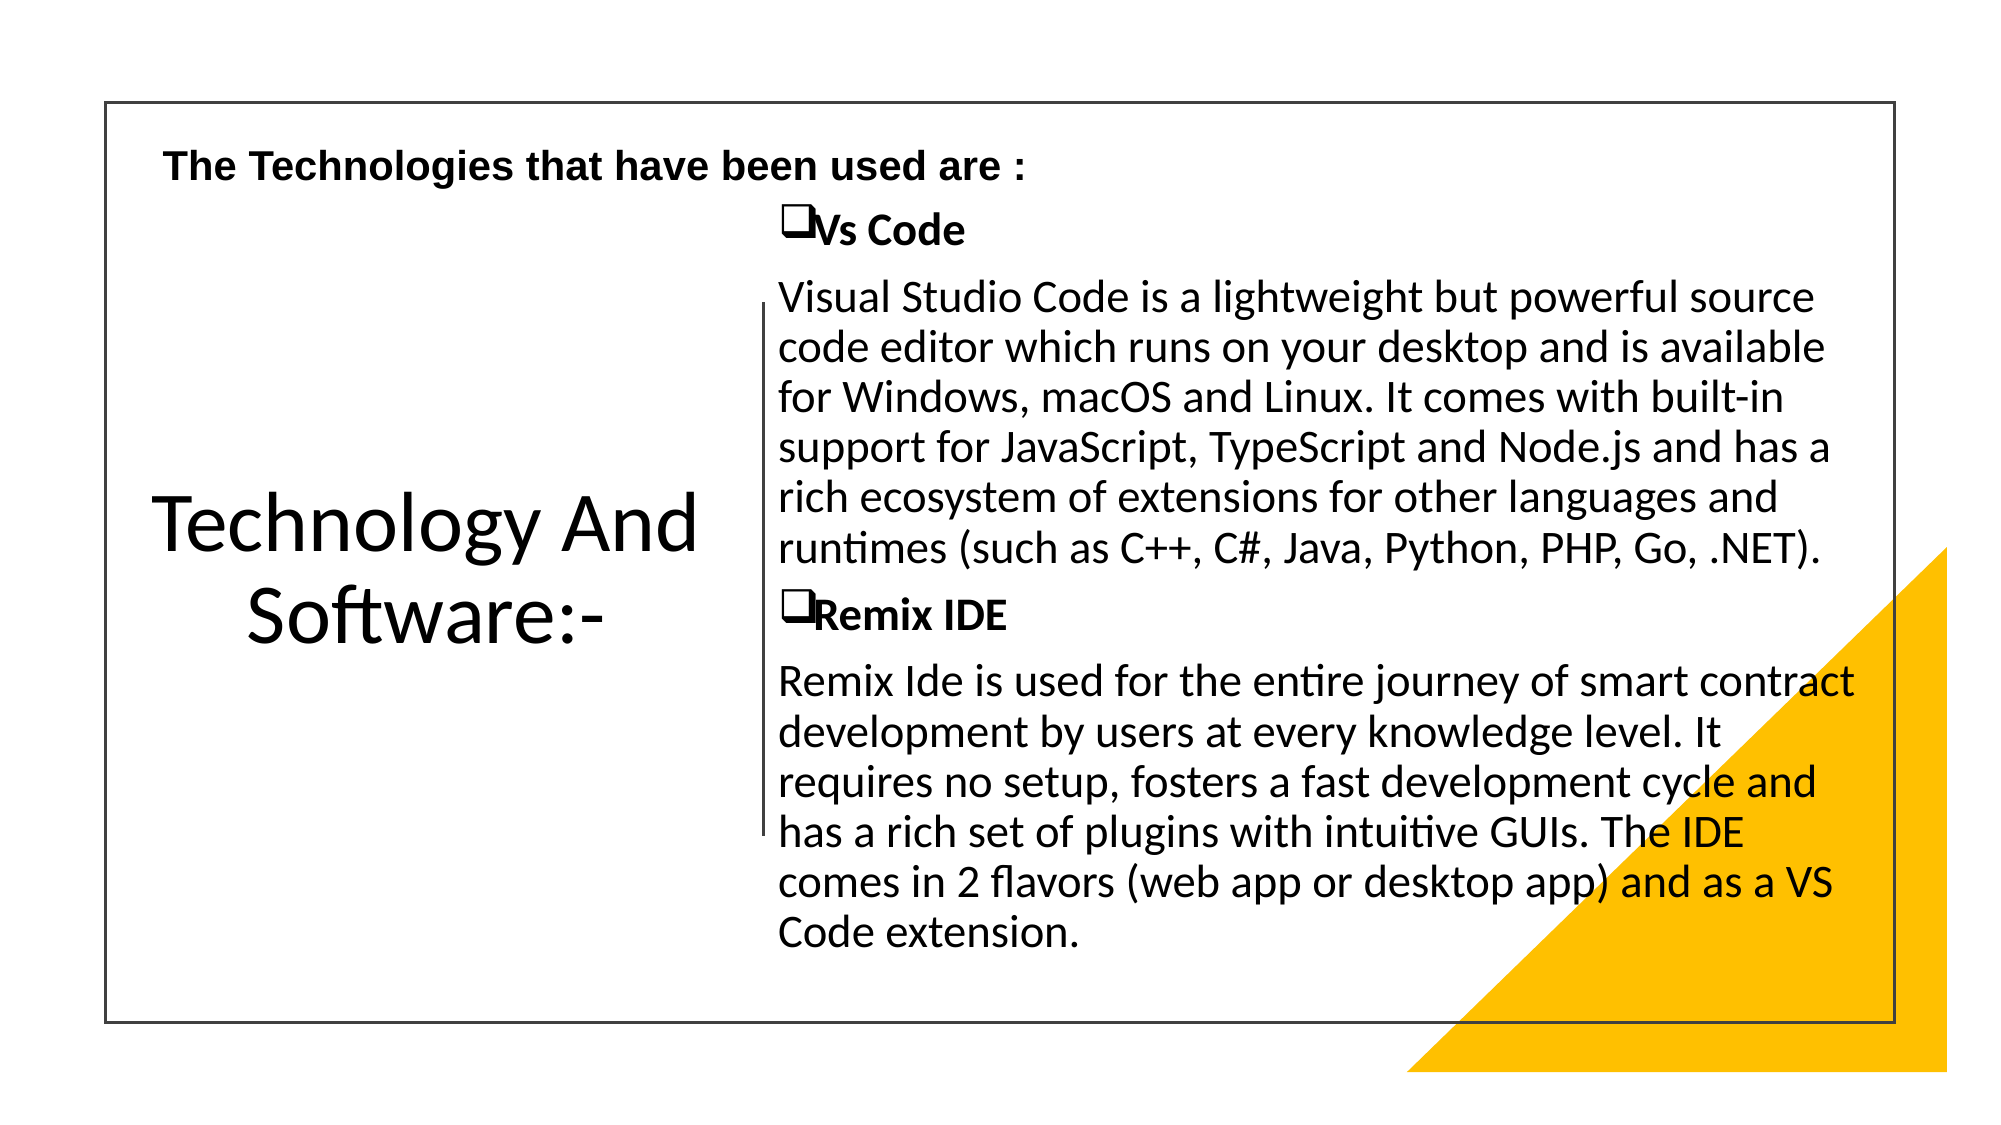

The Technologies that have been used are :
Vs Code
Visual Studio Code is a lightweight but powerful source code editor which runs on your desktop and is available for Windows, macOS and Linux. It comes with built-in support for JavaScript, TypeScript and Node.js and has a rich ecosystem of extensions for other languages and runtimes (such as C++, C#, Java, Python, PHP, Go, .NET).
Remix IDE
Remix Ide is used for the entire journey of smart contract development by users at every knowledge level. It requires no setup, fosters a fast development cycle and has a rich set of plugins with intuitive GUIs. The IDE comes in 2 flavors (web app or desktop app) and as a VS Code extension.

# Technology And Software:-